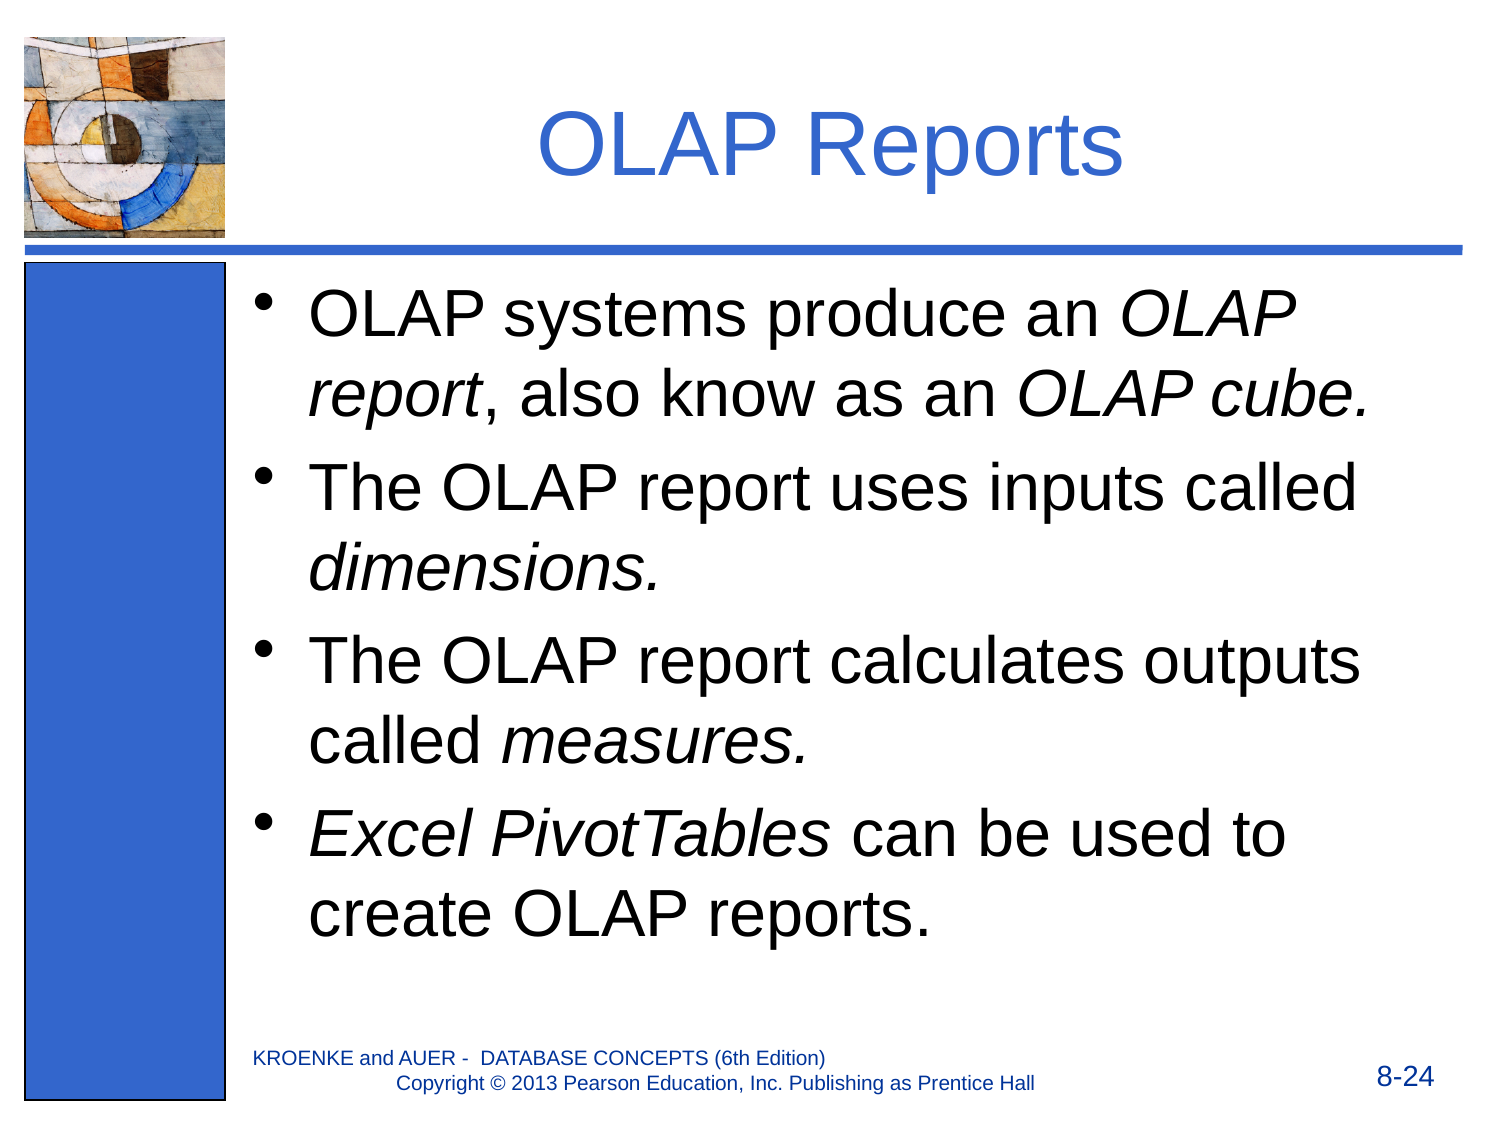

# OLAP Reports
OLAP systems produce an OLAP report, also know as an OLAP cube.
The OLAP report uses inputs called dimensions.
The OLAP report calculates outputs called measures.
Excel PivotTables can be used to create OLAP reports.
KROENKE and AUER -  DATABASE CONCEPTS (6th Edition)                                                                    Copyright © 2013 Pearson Education, Inc. Publishing as Prentice Hall
8-24